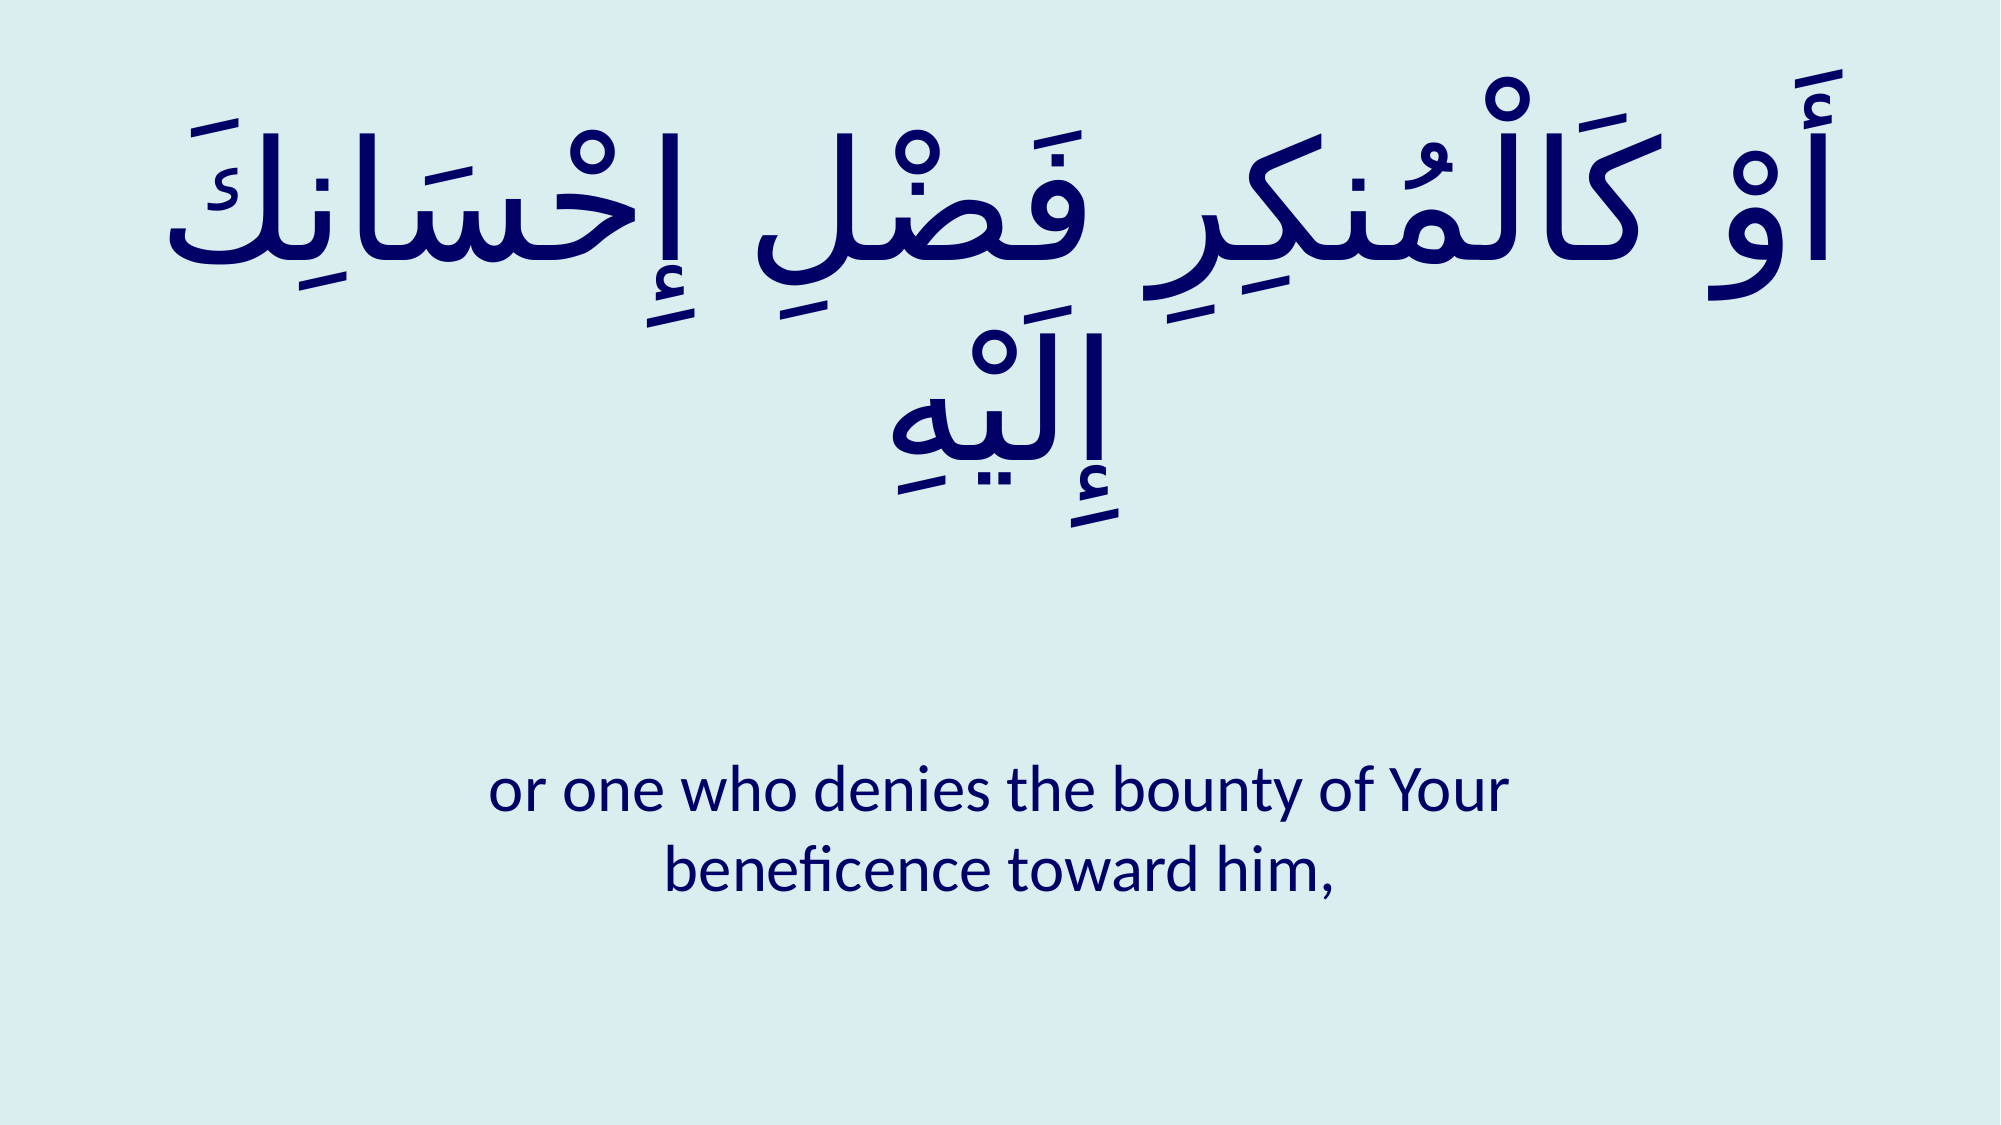

# أَوْ كَالْمُنكِرِ فَضْلِ إِحْسَانِكَ إِلَيْهِ
or one who denies the bounty of Your beneficence toward him,